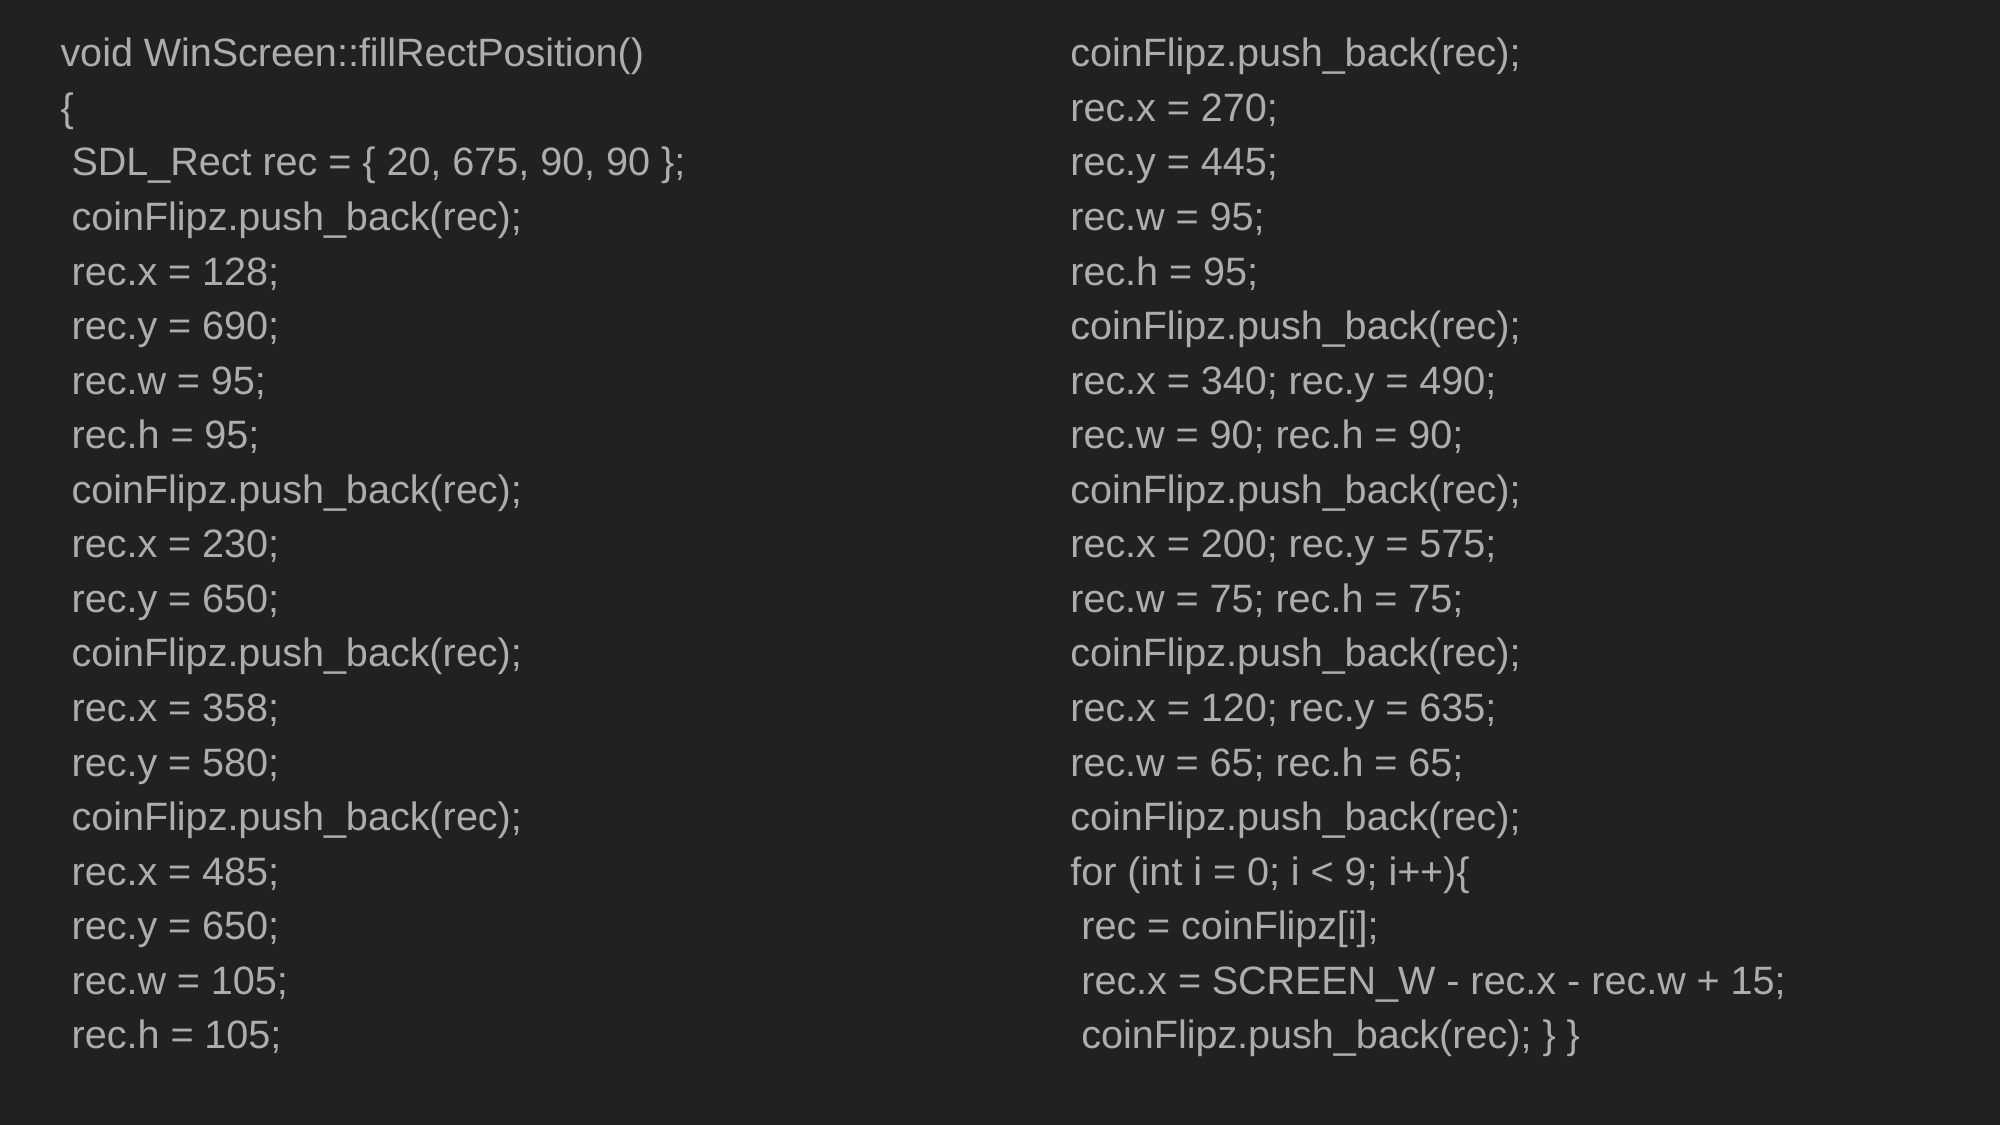

void WinScreen::fillRectPosition()
{
 SDL_Rect rec = { 20, 675, 90, 90 };
 coinFlipz.push_back(rec);
 rec.x = 128;
 rec.y = 690;
 rec.w = 95;
 rec.h = 95;
 coinFlipz.push_back(rec);
 rec.x = 230;
 rec.y = 650;
 coinFlipz.push_back(rec);
 rec.x = 358;
 rec.y = 580;
 coinFlipz.push_back(rec);
 rec.x = 485;
 rec.y = 650;
 rec.w = 105;
 rec.h = 105;

 coinFlipz.push_back(rec);
 rec.x = 270;
 rec.y = 445;
 rec.w = 95;
 rec.h = 95;
 coinFlipz.push_back(rec);
 rec.x = 340; rec.y = 490;
 rec.w = 90; rec.h = 90;
 coinFlipz.push_back(rec);
 rec.x = 200; rec.y = 575;
 rec.w = 75; rec.h = 75;
 coinFlipz.push_back(rec);
 rec.x = 120; rec.y = 635;
 rec.w = 65; rec.h = 65;
 coinFlipz.push_back(rec);
 for (int i = 0; i < 9; i++){
  rec = coinFlipz[i];
  rec.x = SCREEN_W - rec.x - rec.w + 15;
  coinFlipz.push_back(rec); } }